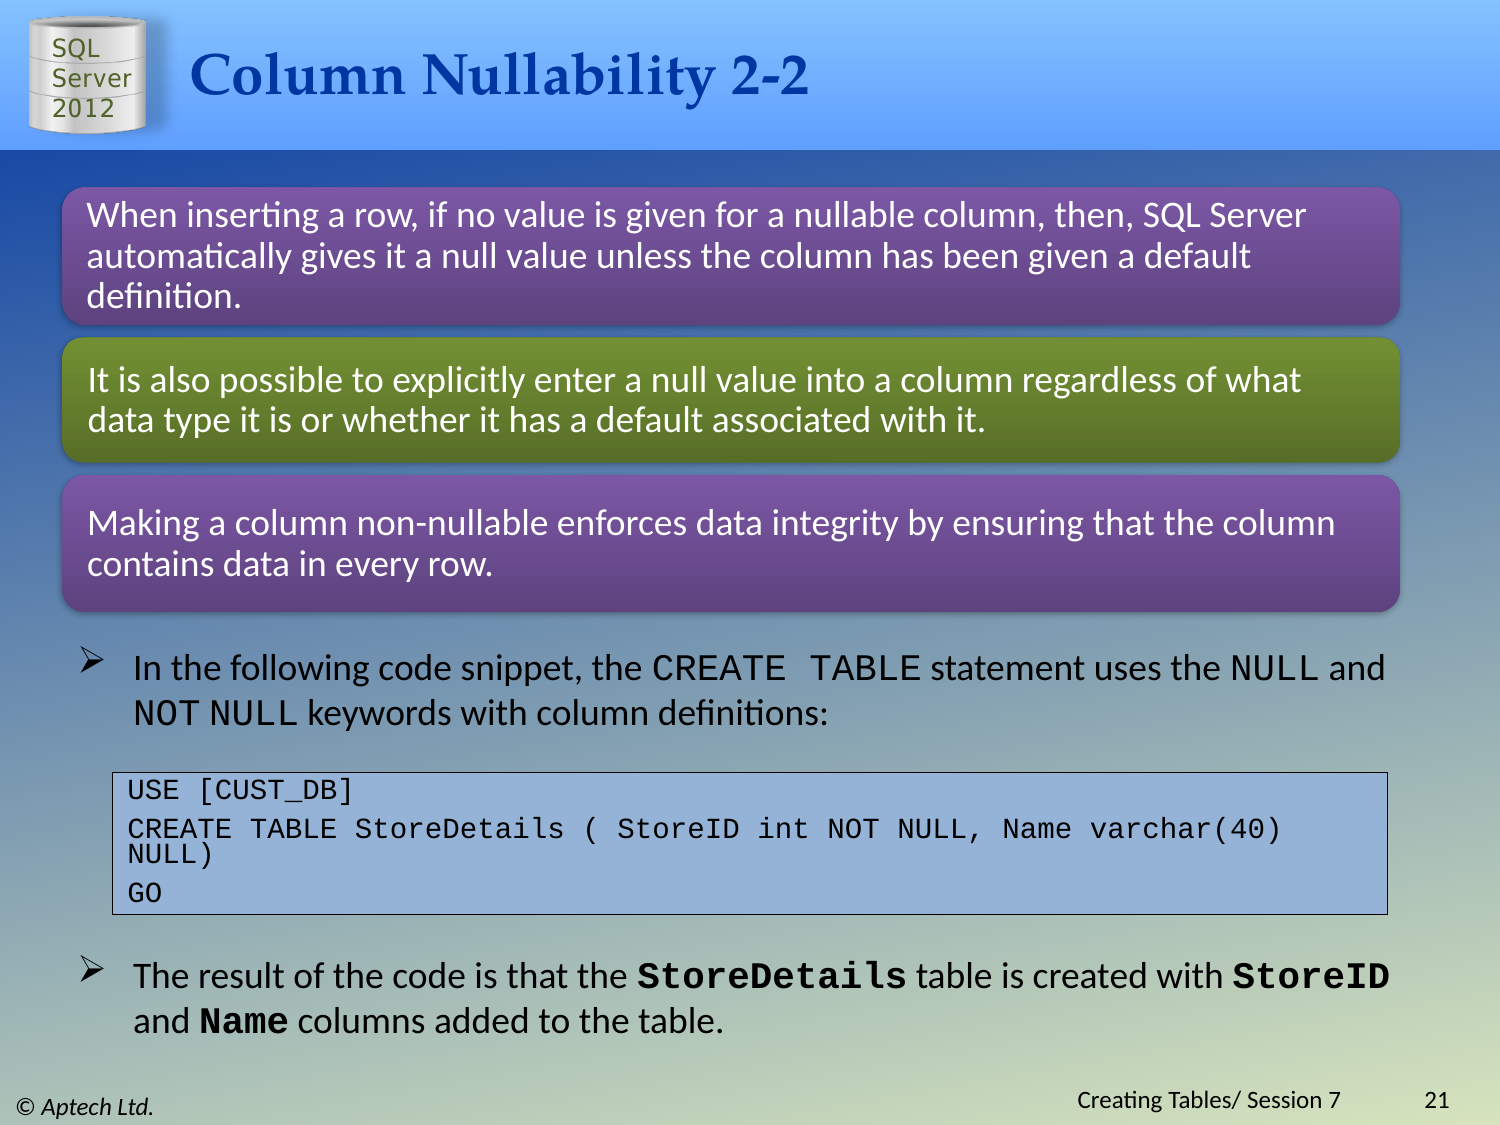

# Column Nullability 2-2

When inserting a row, if no value is given for a nullable column, then, SQL Server automatically gives it a null value unless the column has been given a default definition.

It is also possible to explicitly enter a null value into a column regardless of what data type it is or whether it has a default associated with it.

Making a column non-nullable enforces data integrity by ensuring that the column contains data in every row.
In the following code snippet, the CREATE TABLE statement uses the NULL and NOT NULL keywords with column definitions:
USE [CUST_DB]
CREATE TABLE StoreDetails ( StoreID int NOT NULL, Name varchar(40) NULL)
GO
The result of the code is that the StoreDetails table is created with StoreID and Name columns added to the table.
Creating Tables/ Session 7
21